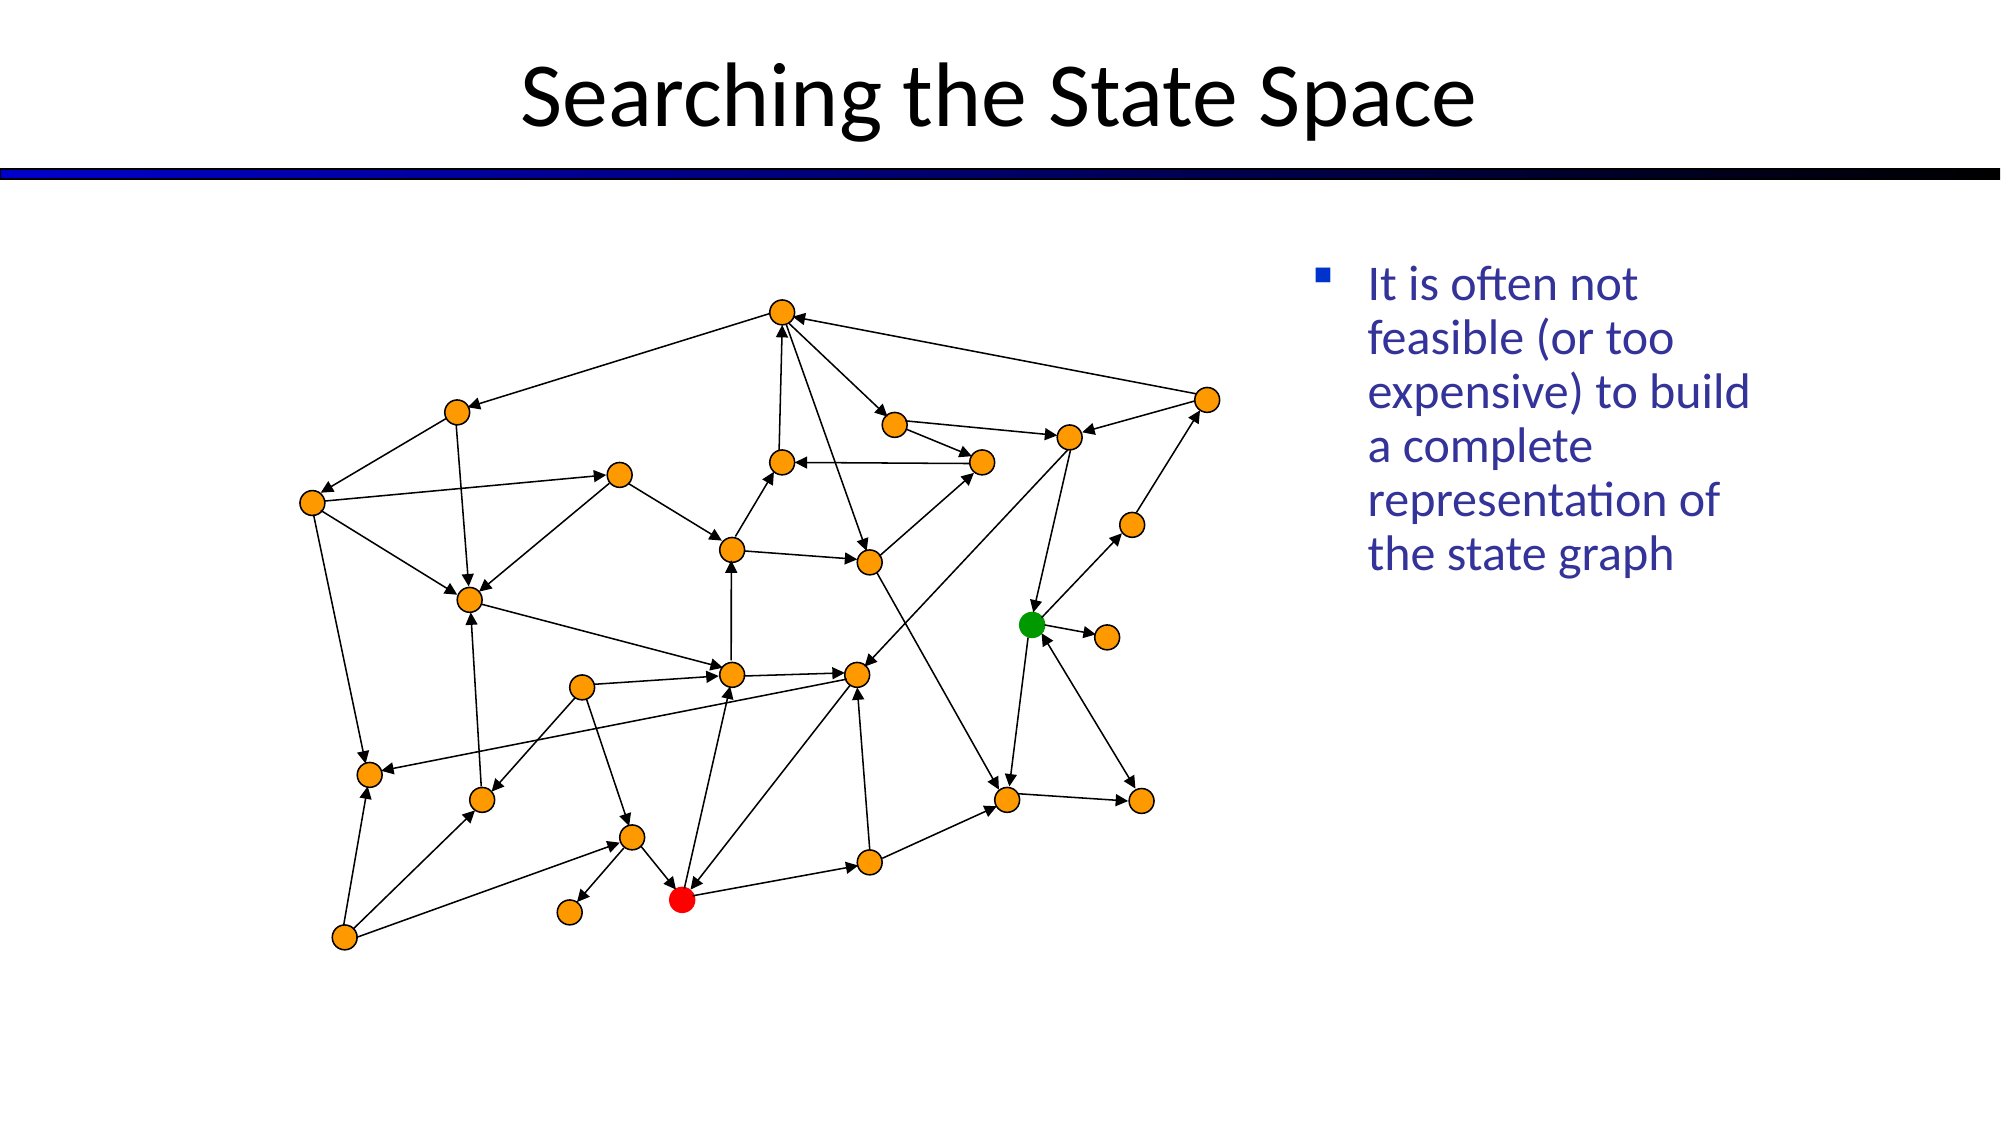

Searching the State Space
It is often not feasible (or too expensive) to build a complete representation of the state graph